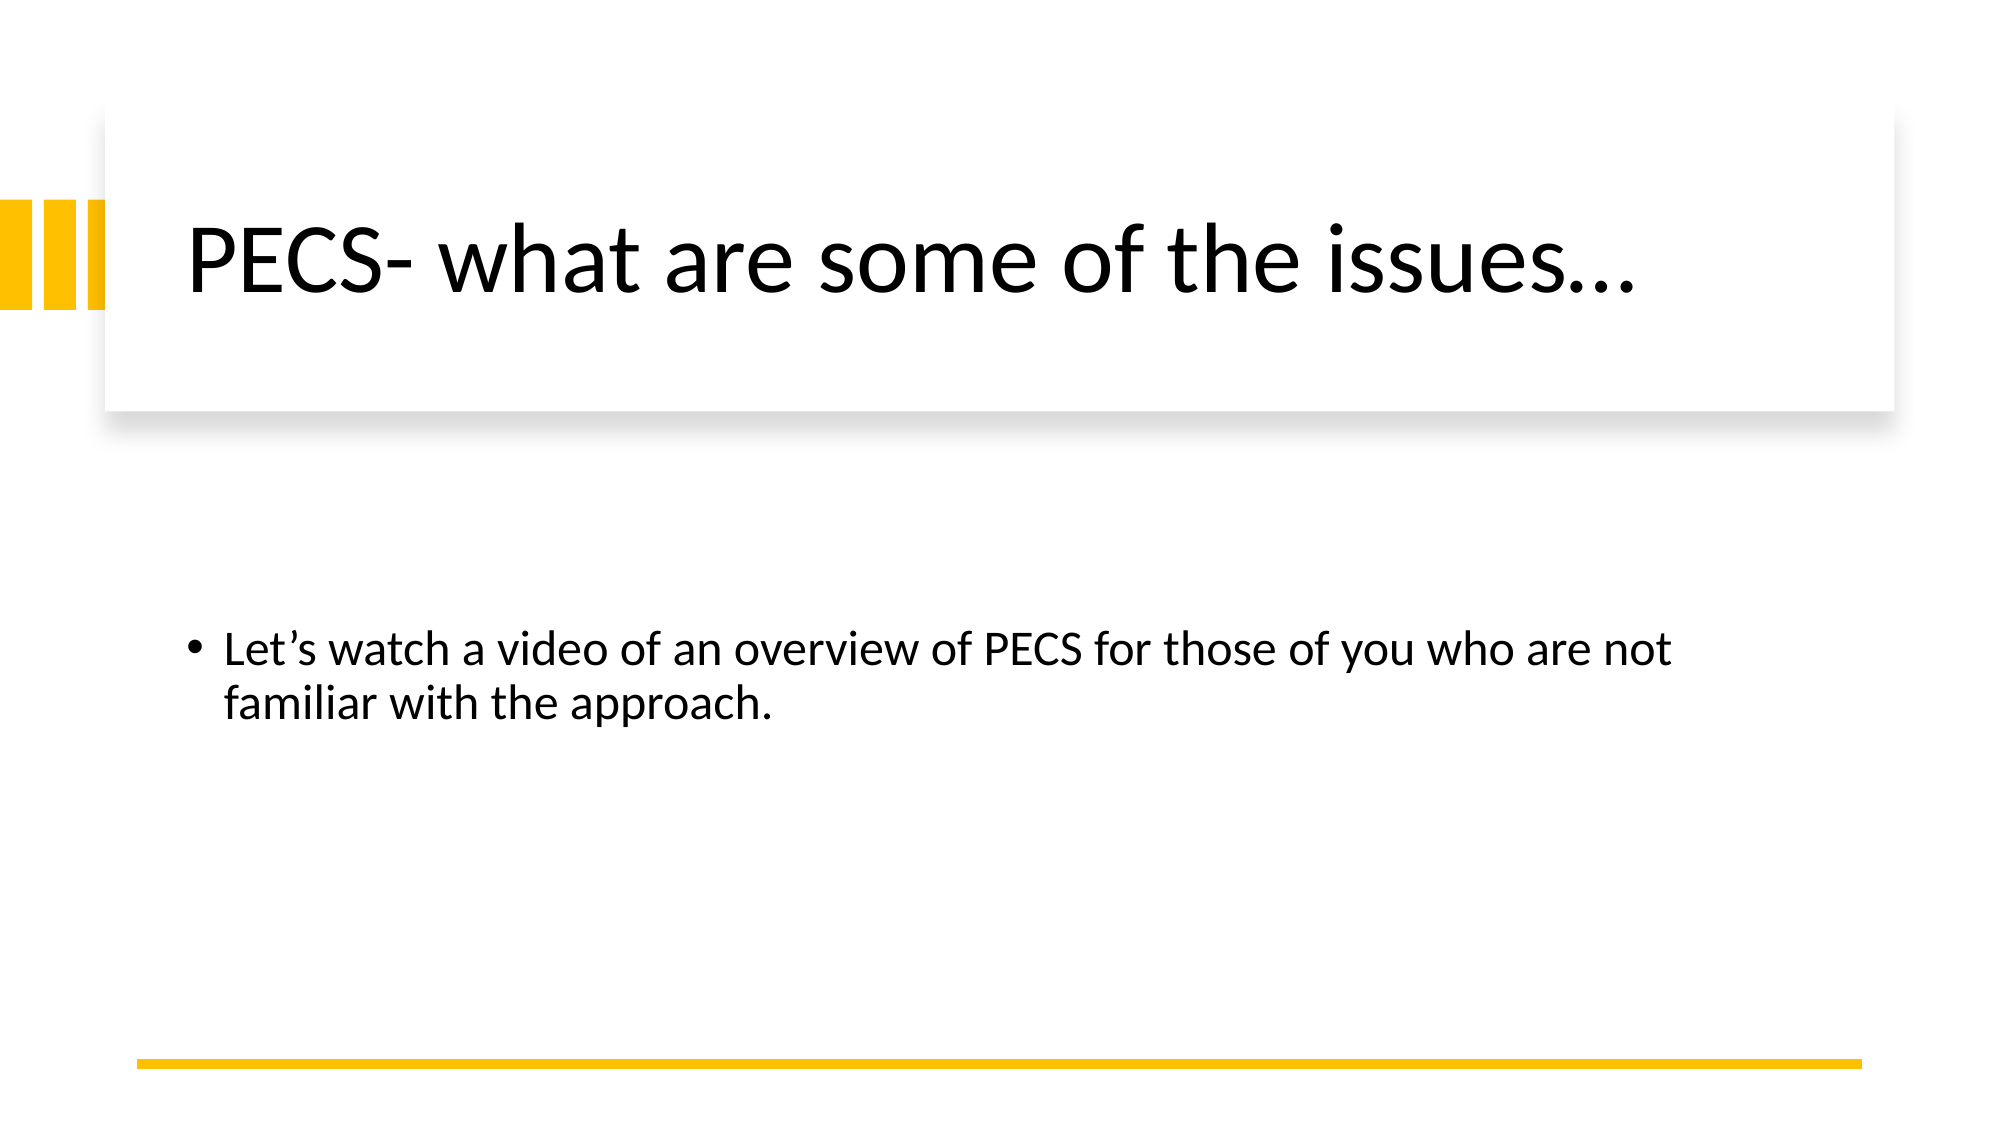

# PECS- what are some of the issues…

Let’s watch a video of an overview of PECS for those of you who are not familiar with the approach.